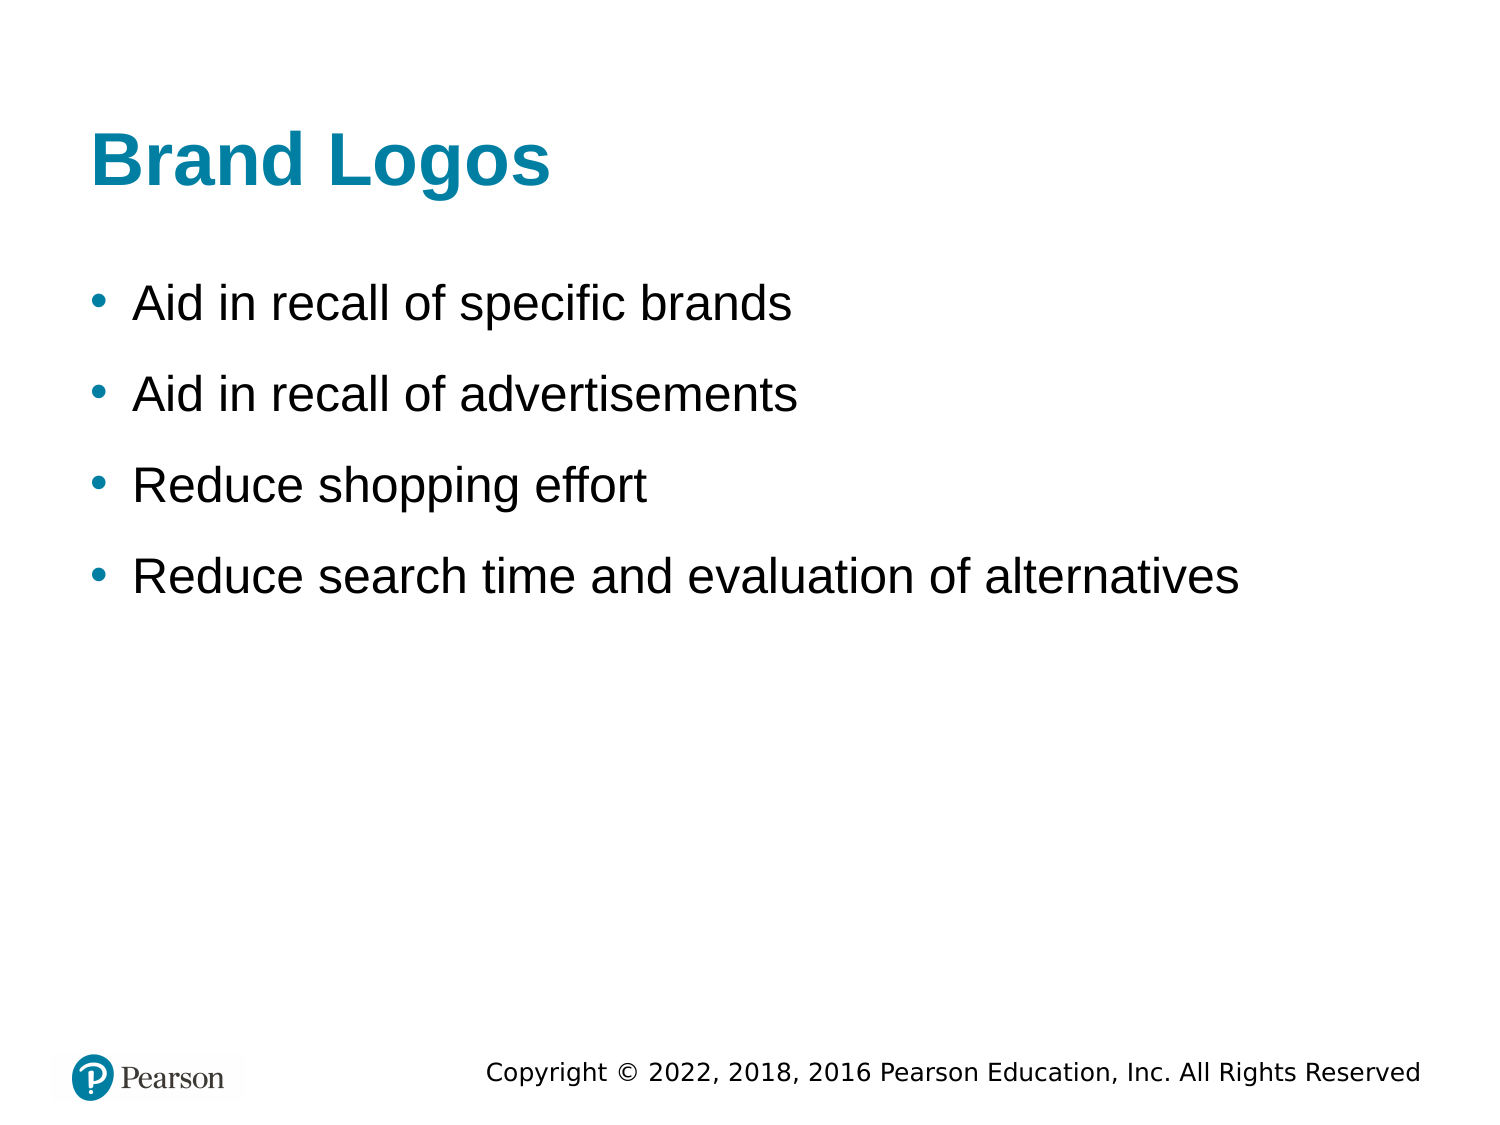

# Brand Logos
Aid in recall of specific brands
Aid in recall of advertisements
Reduce shopping effort
Reduce search time and evaluation of alternatives